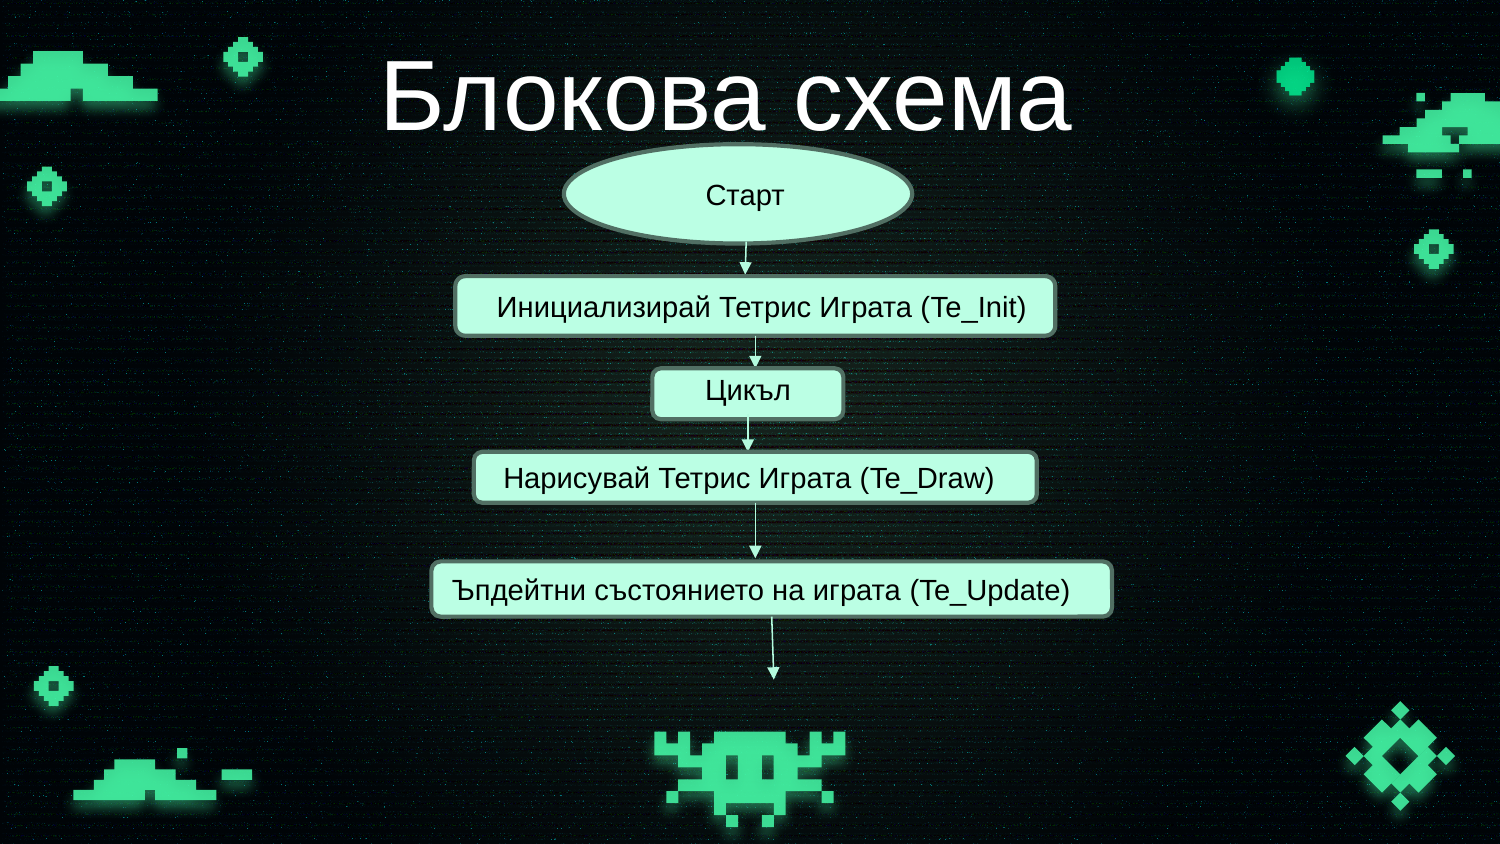

# Блокова схема

Старт

Инициализирай Тетрис Играта (Te_Init)
Цикъл

Нарисувай Тетрис Играта (Te_Draw)

Ъпдейтни състоянието на играта (Te_Update)